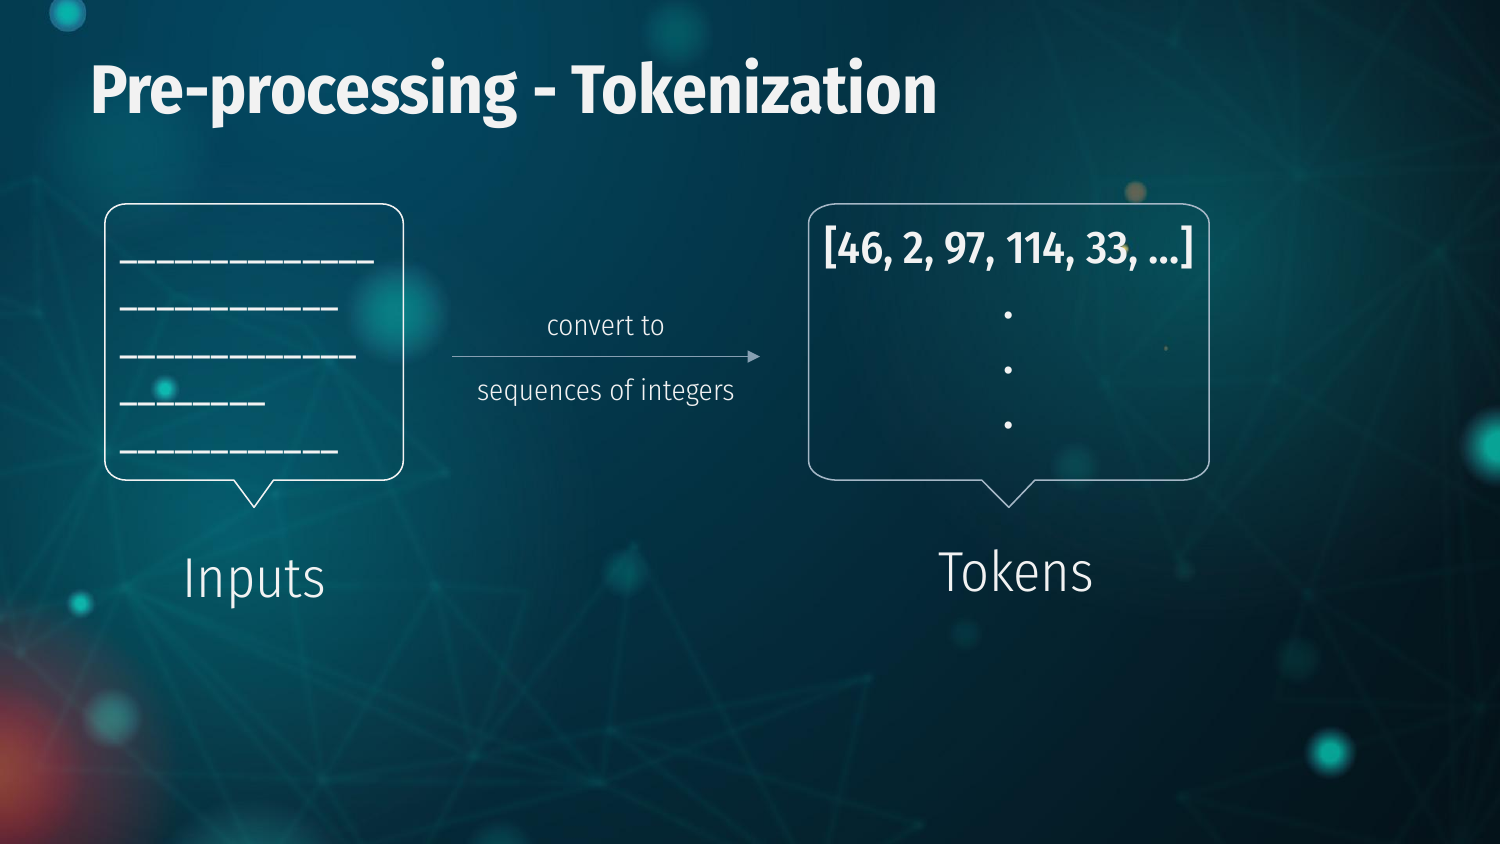

Pre-processing - Tokenization

______________
____________
_____________
________
____________
[46, 2, 97, 114, 33, …]
.
.
.

convert to
sequences of integers
Tokens
Inputs